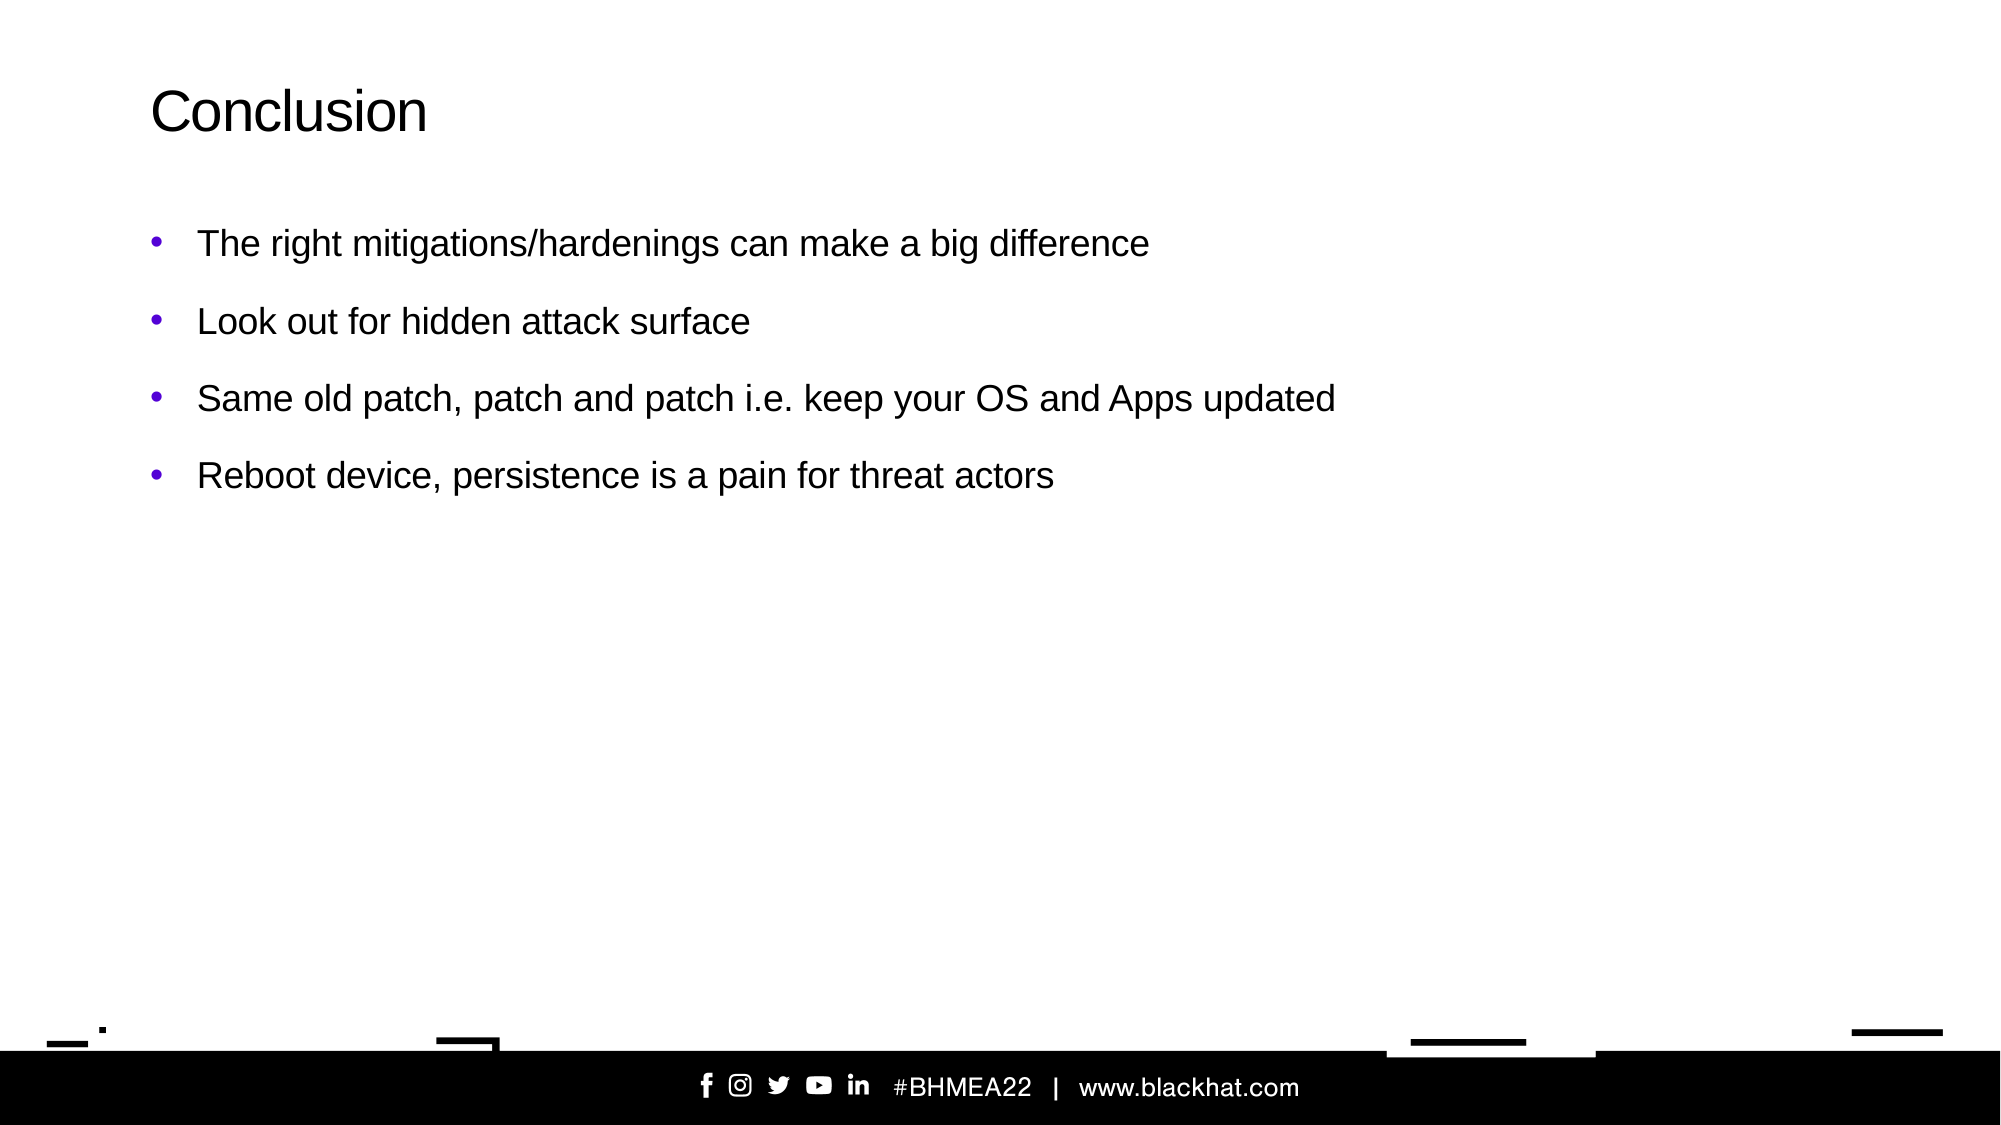

# Conclusion

The right mitigations/hardenings can make a big difference

Look out for hidden attack surface

Same old patch, patch and patch i.e. keep your OS and Apps updated

Reboot device, persistence is a pain for threat actors